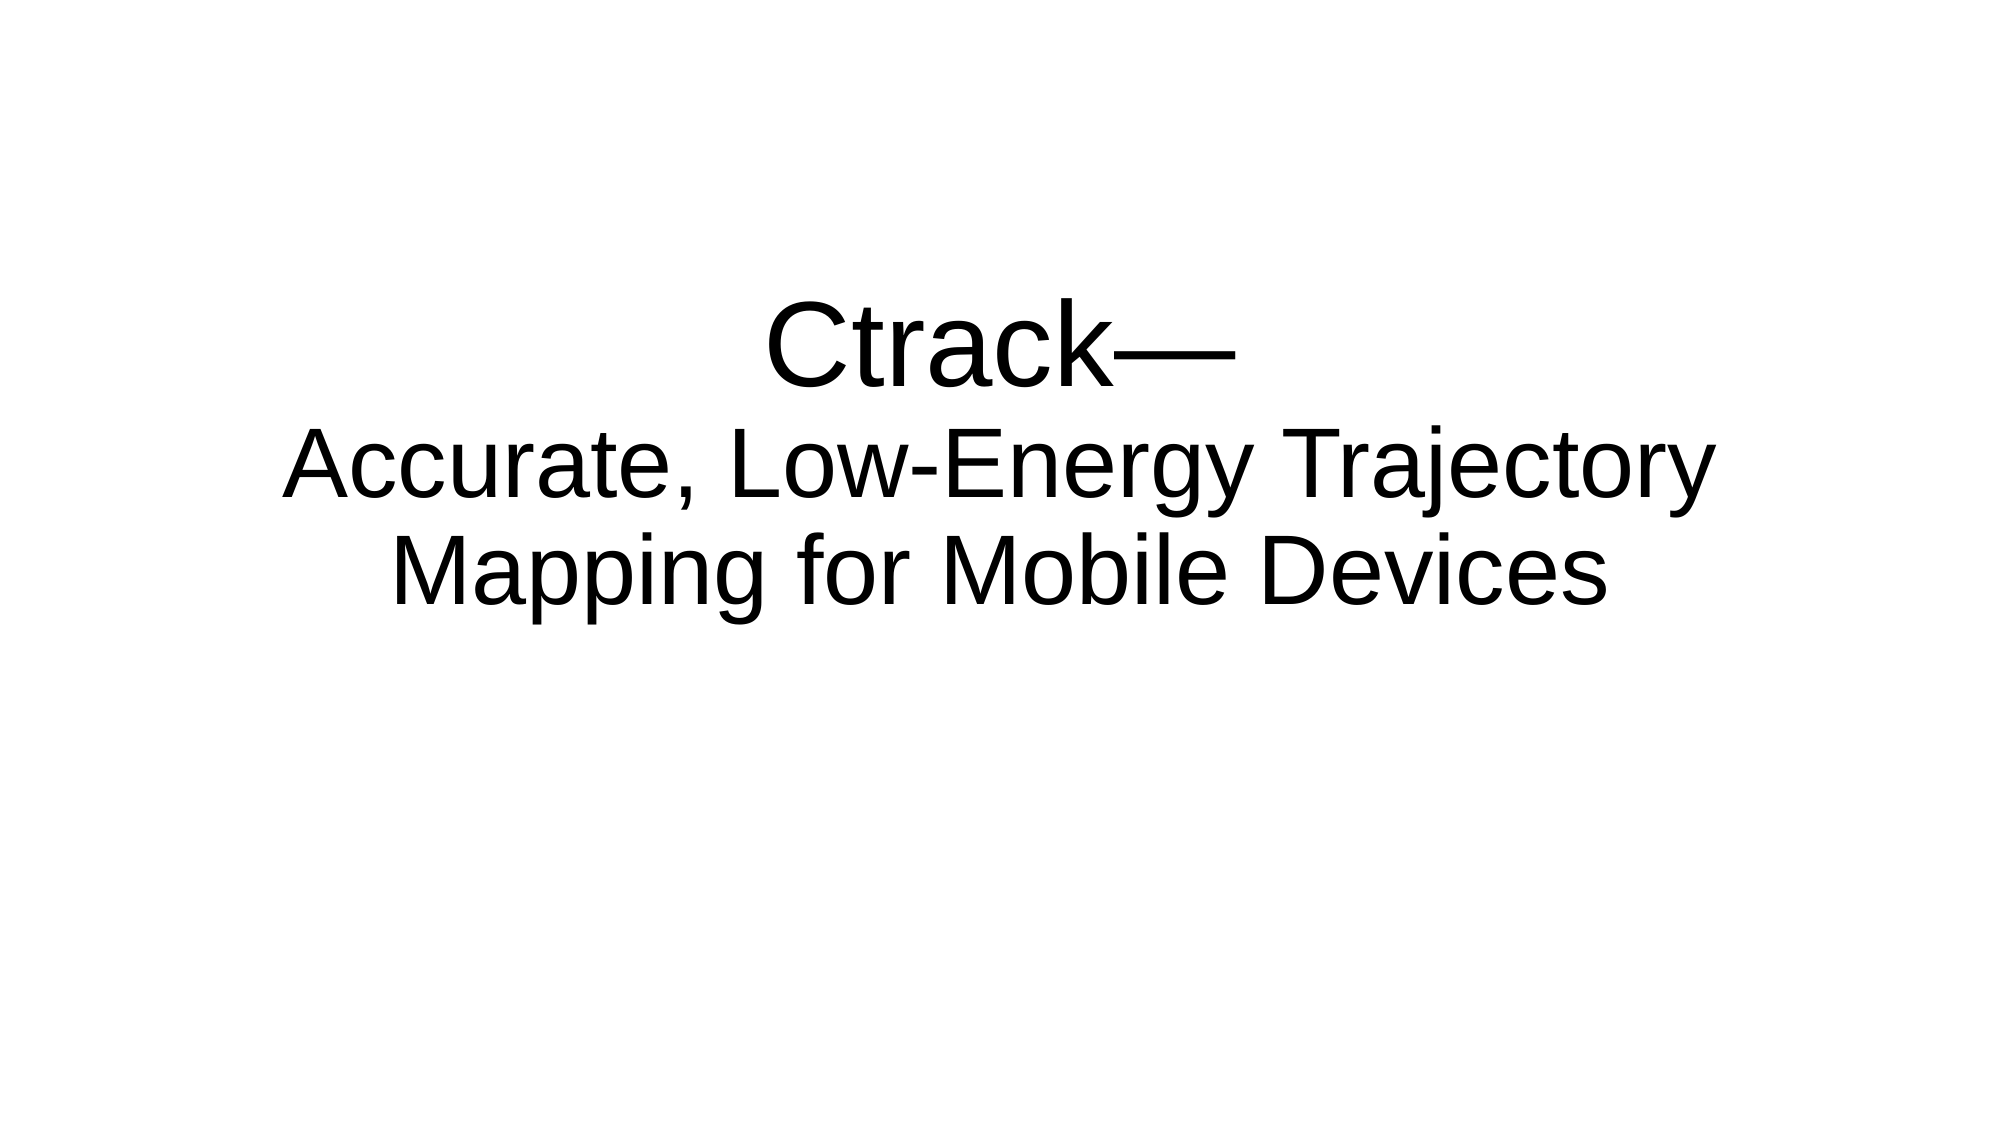

# Ctrack— Accurate, Low-Energy Trajectory Mapping for Mobile Devices